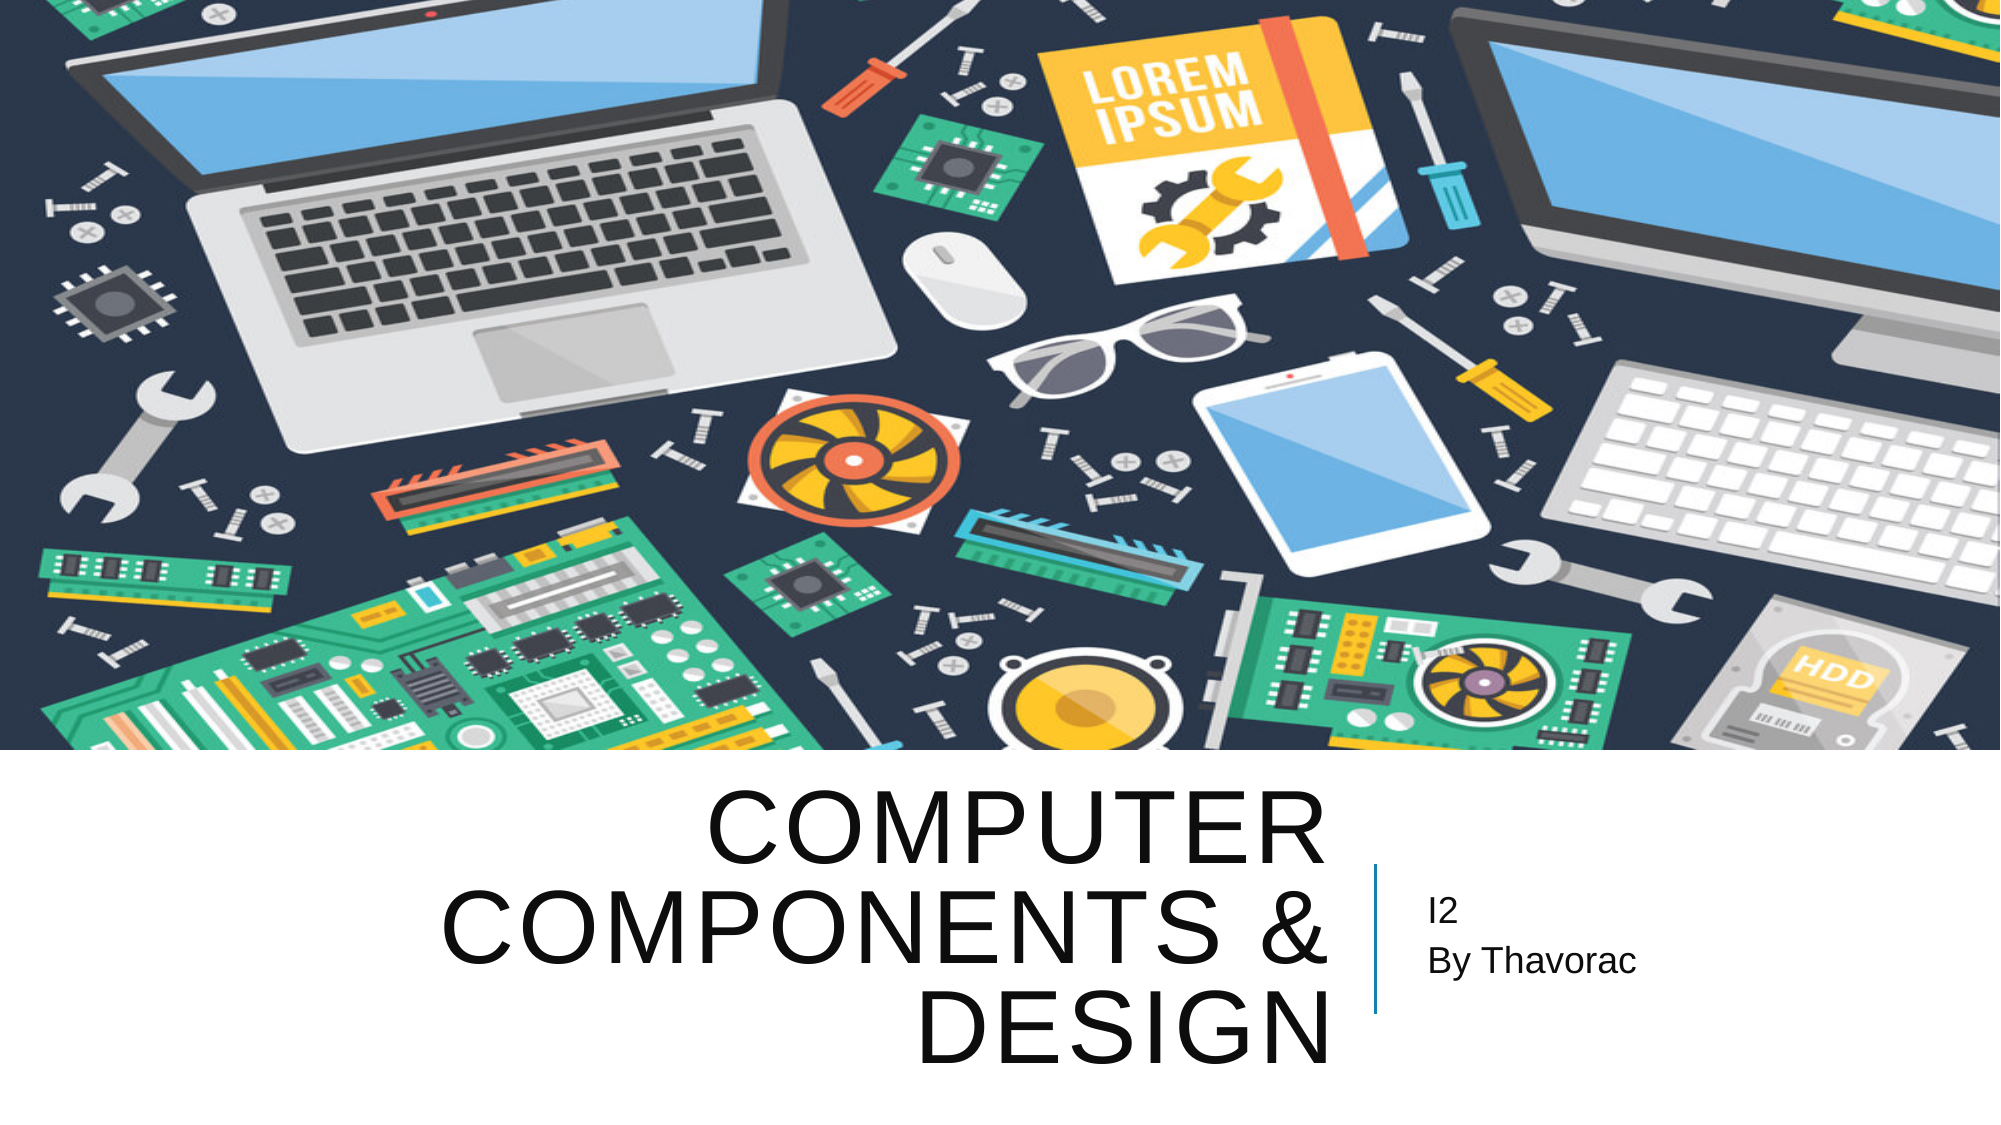

# Computer components & Design
I2
By Thavorac